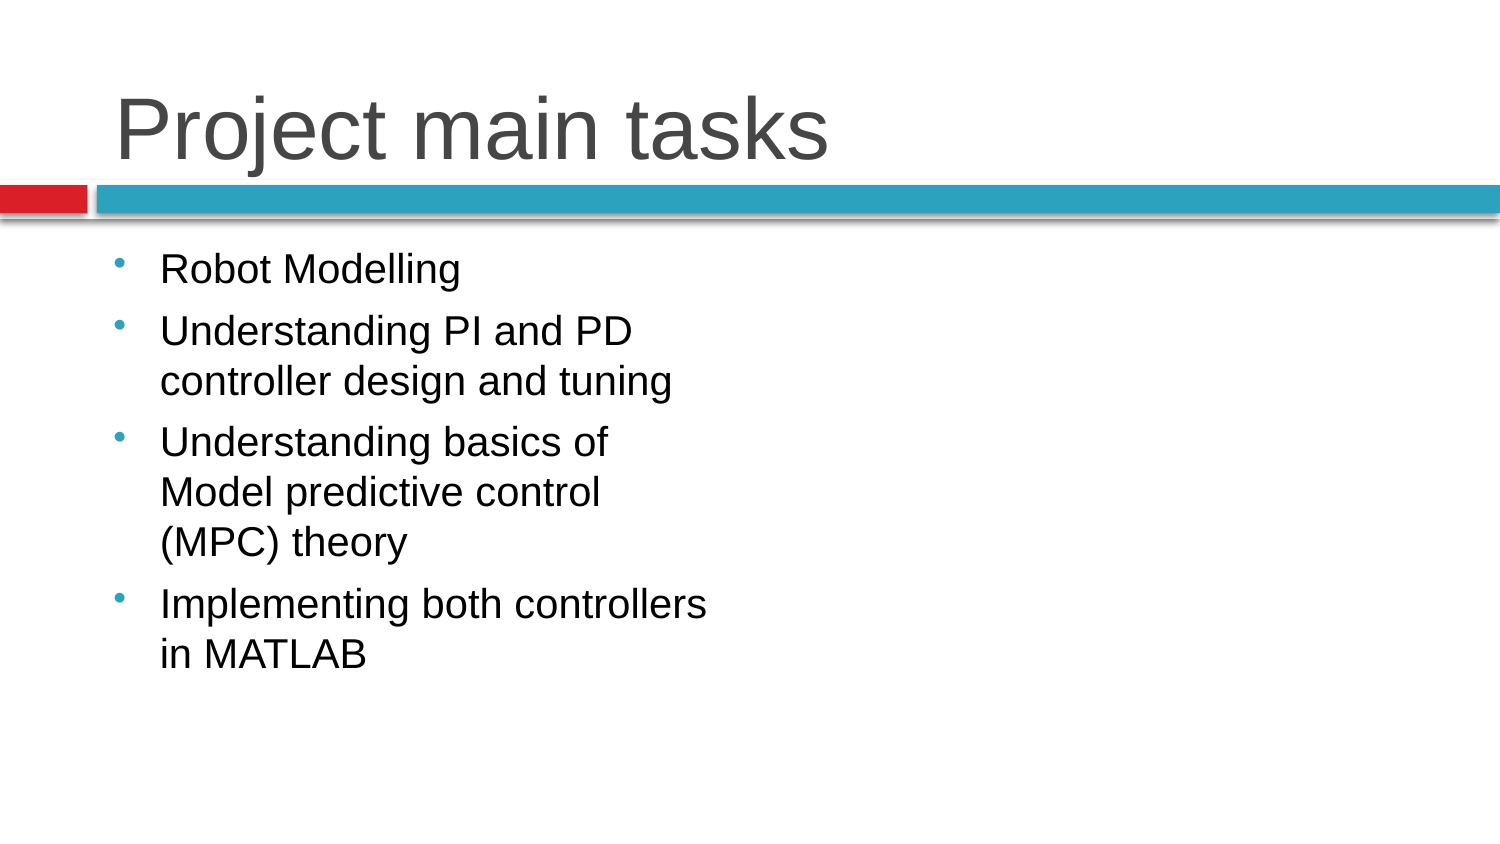

# Project main tasks
Robot Modelling
Understanding PI and PD controller design and tuning
Understanding basics of  Model predictive control (MPC) theory
Implementing both controllers in MATLAB